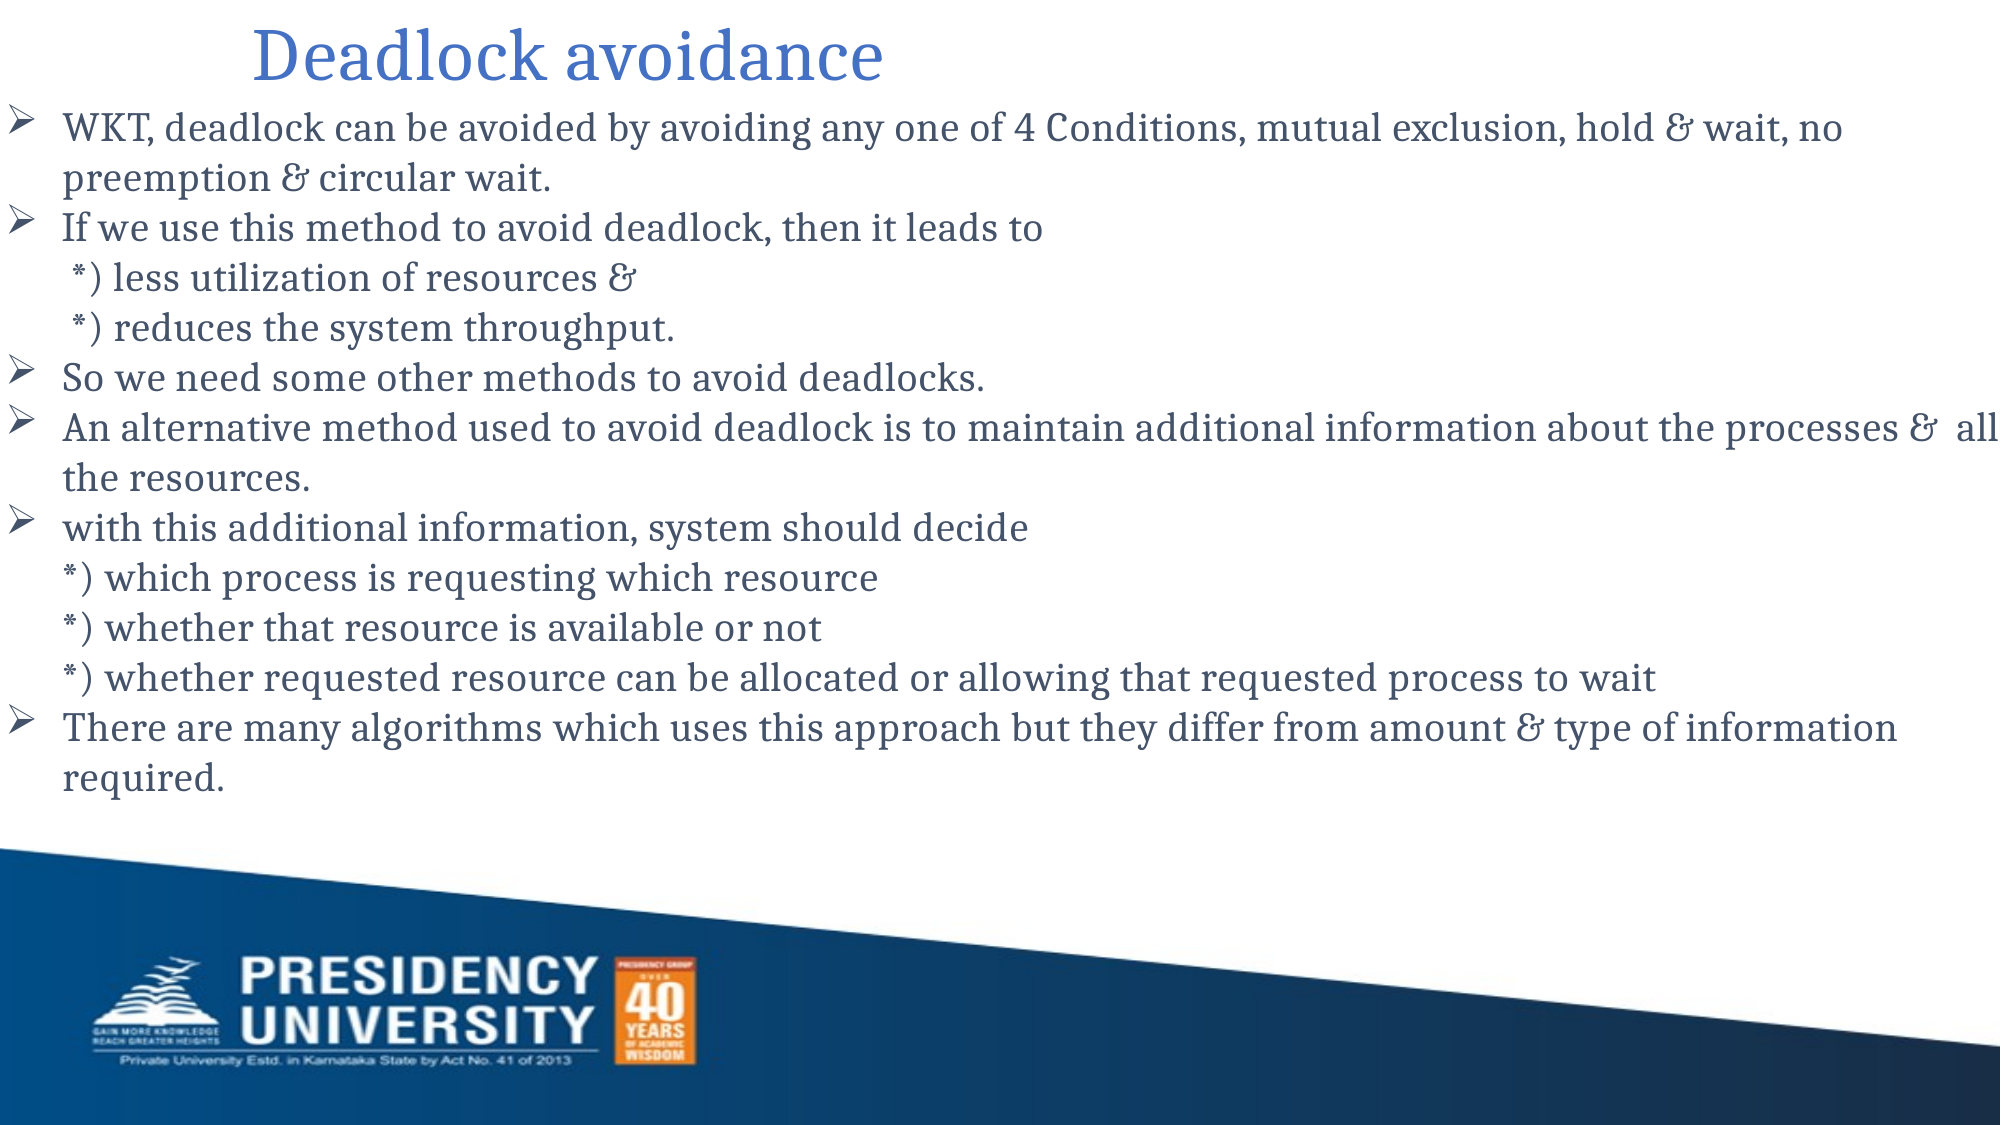

# Deadlock avoidance
WKT, deadlock can be avoided by avoiding any one of 4 Conditions, mutual exclusion, hold & wait, no preemption & circular wait.
If we use this method to avoid deadlock, then it leads to
       *) less utilization of resources &
       *) reduces the system throughput.
So we need some other methods to avoid deadlocks.
An alternative method used to avoid deadlock is to maintain additional information about the processes &  all the resources.
with this additional information, system should decide
      *) which process is requesting which resource
      *) whether that resource is available or not
      *) whether requested resource can be allocated or allowing that requested process to wait
There are many algorithms which uses this approach but they differ from amount & type of information required.